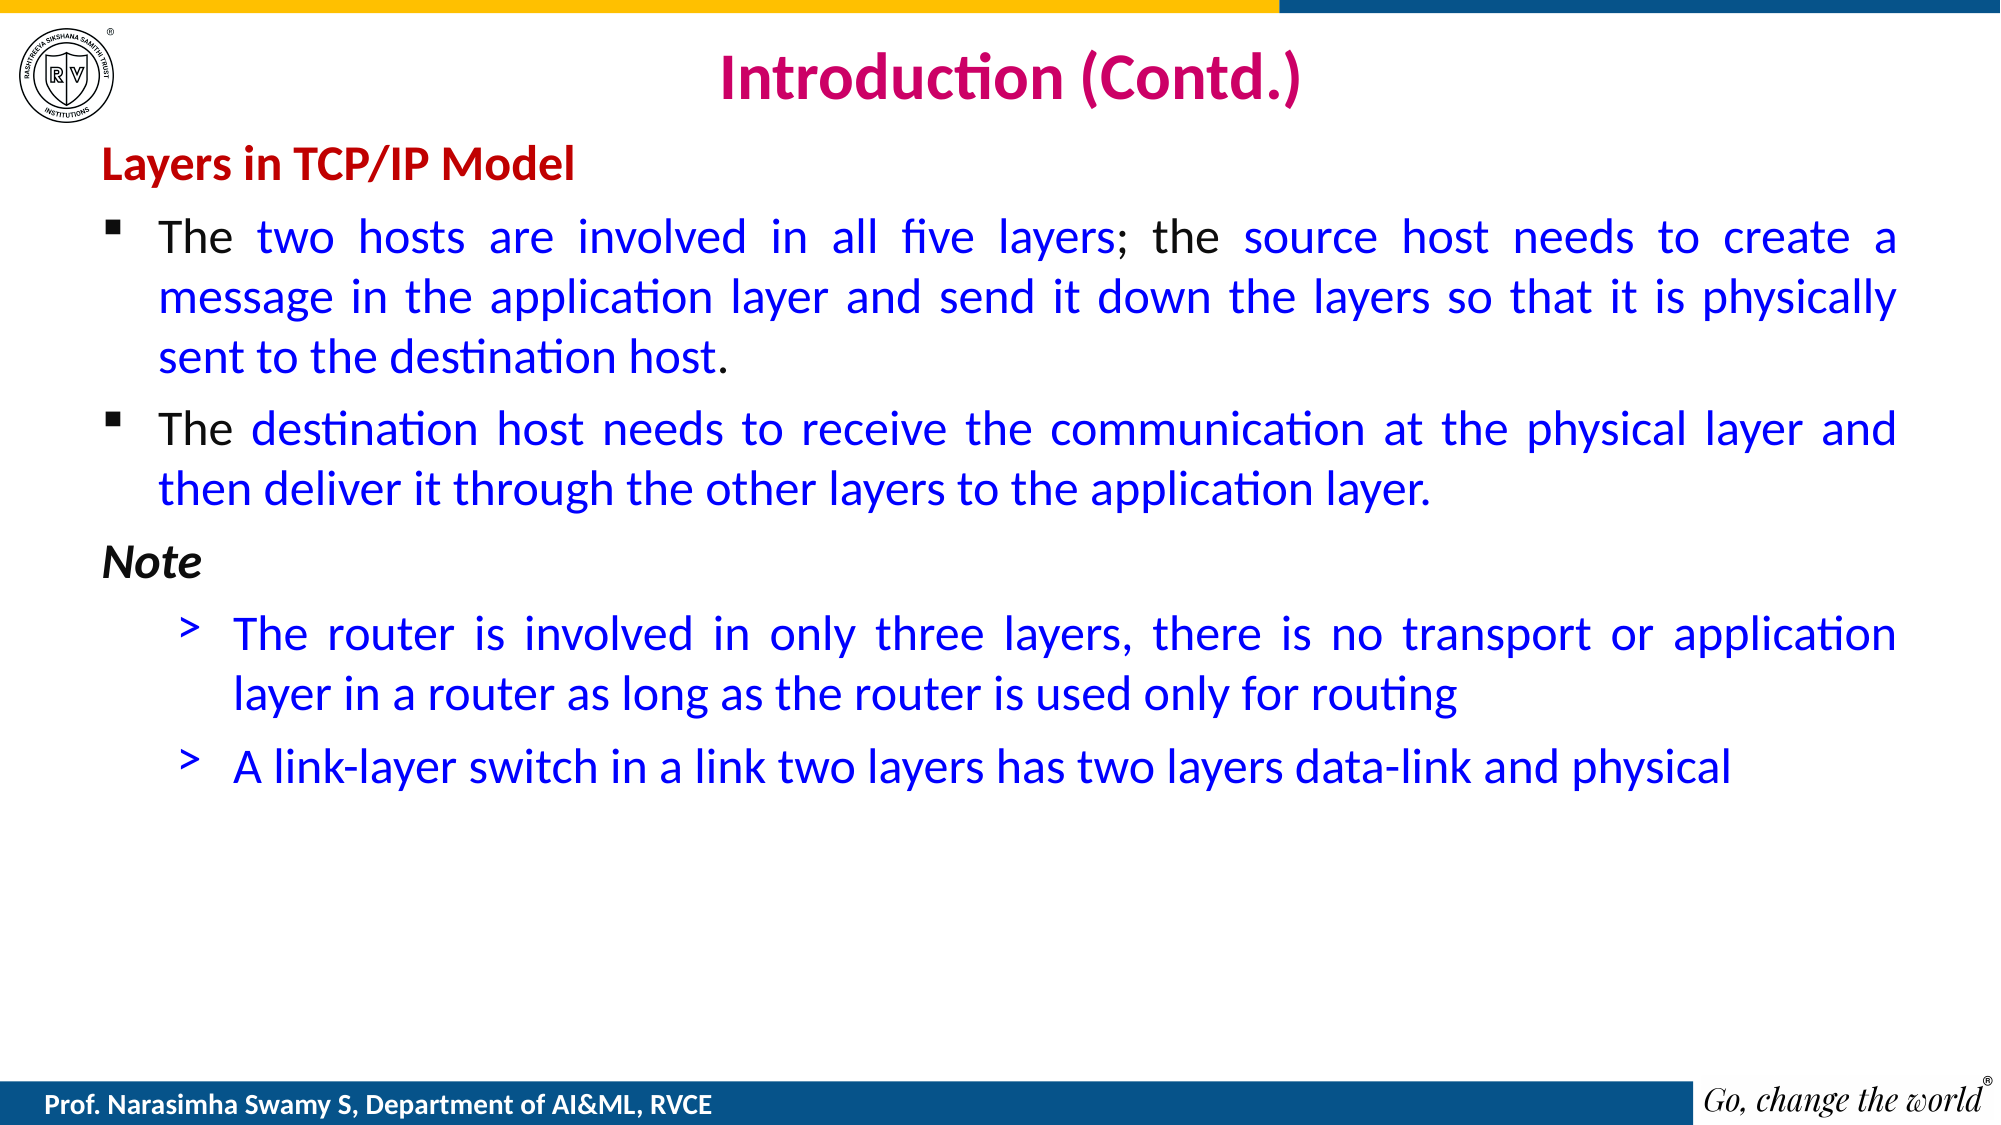

# Introduction (Contd.)
Layers in TCP/IP Model
The two hosts are involved in all five layers; the source host needs to create a message in the application layer and send it down the layers so that it is physically sent to the destination host.
The destination host needs to receive the communication at the physical layer and then deliver it through the other layers to the application layer.
Note
The router is involved in only three layers, there is no transport or application layer in a router as long as the router is used only for routing
A link-layer switch in a link two layers has two layers data-link and physical